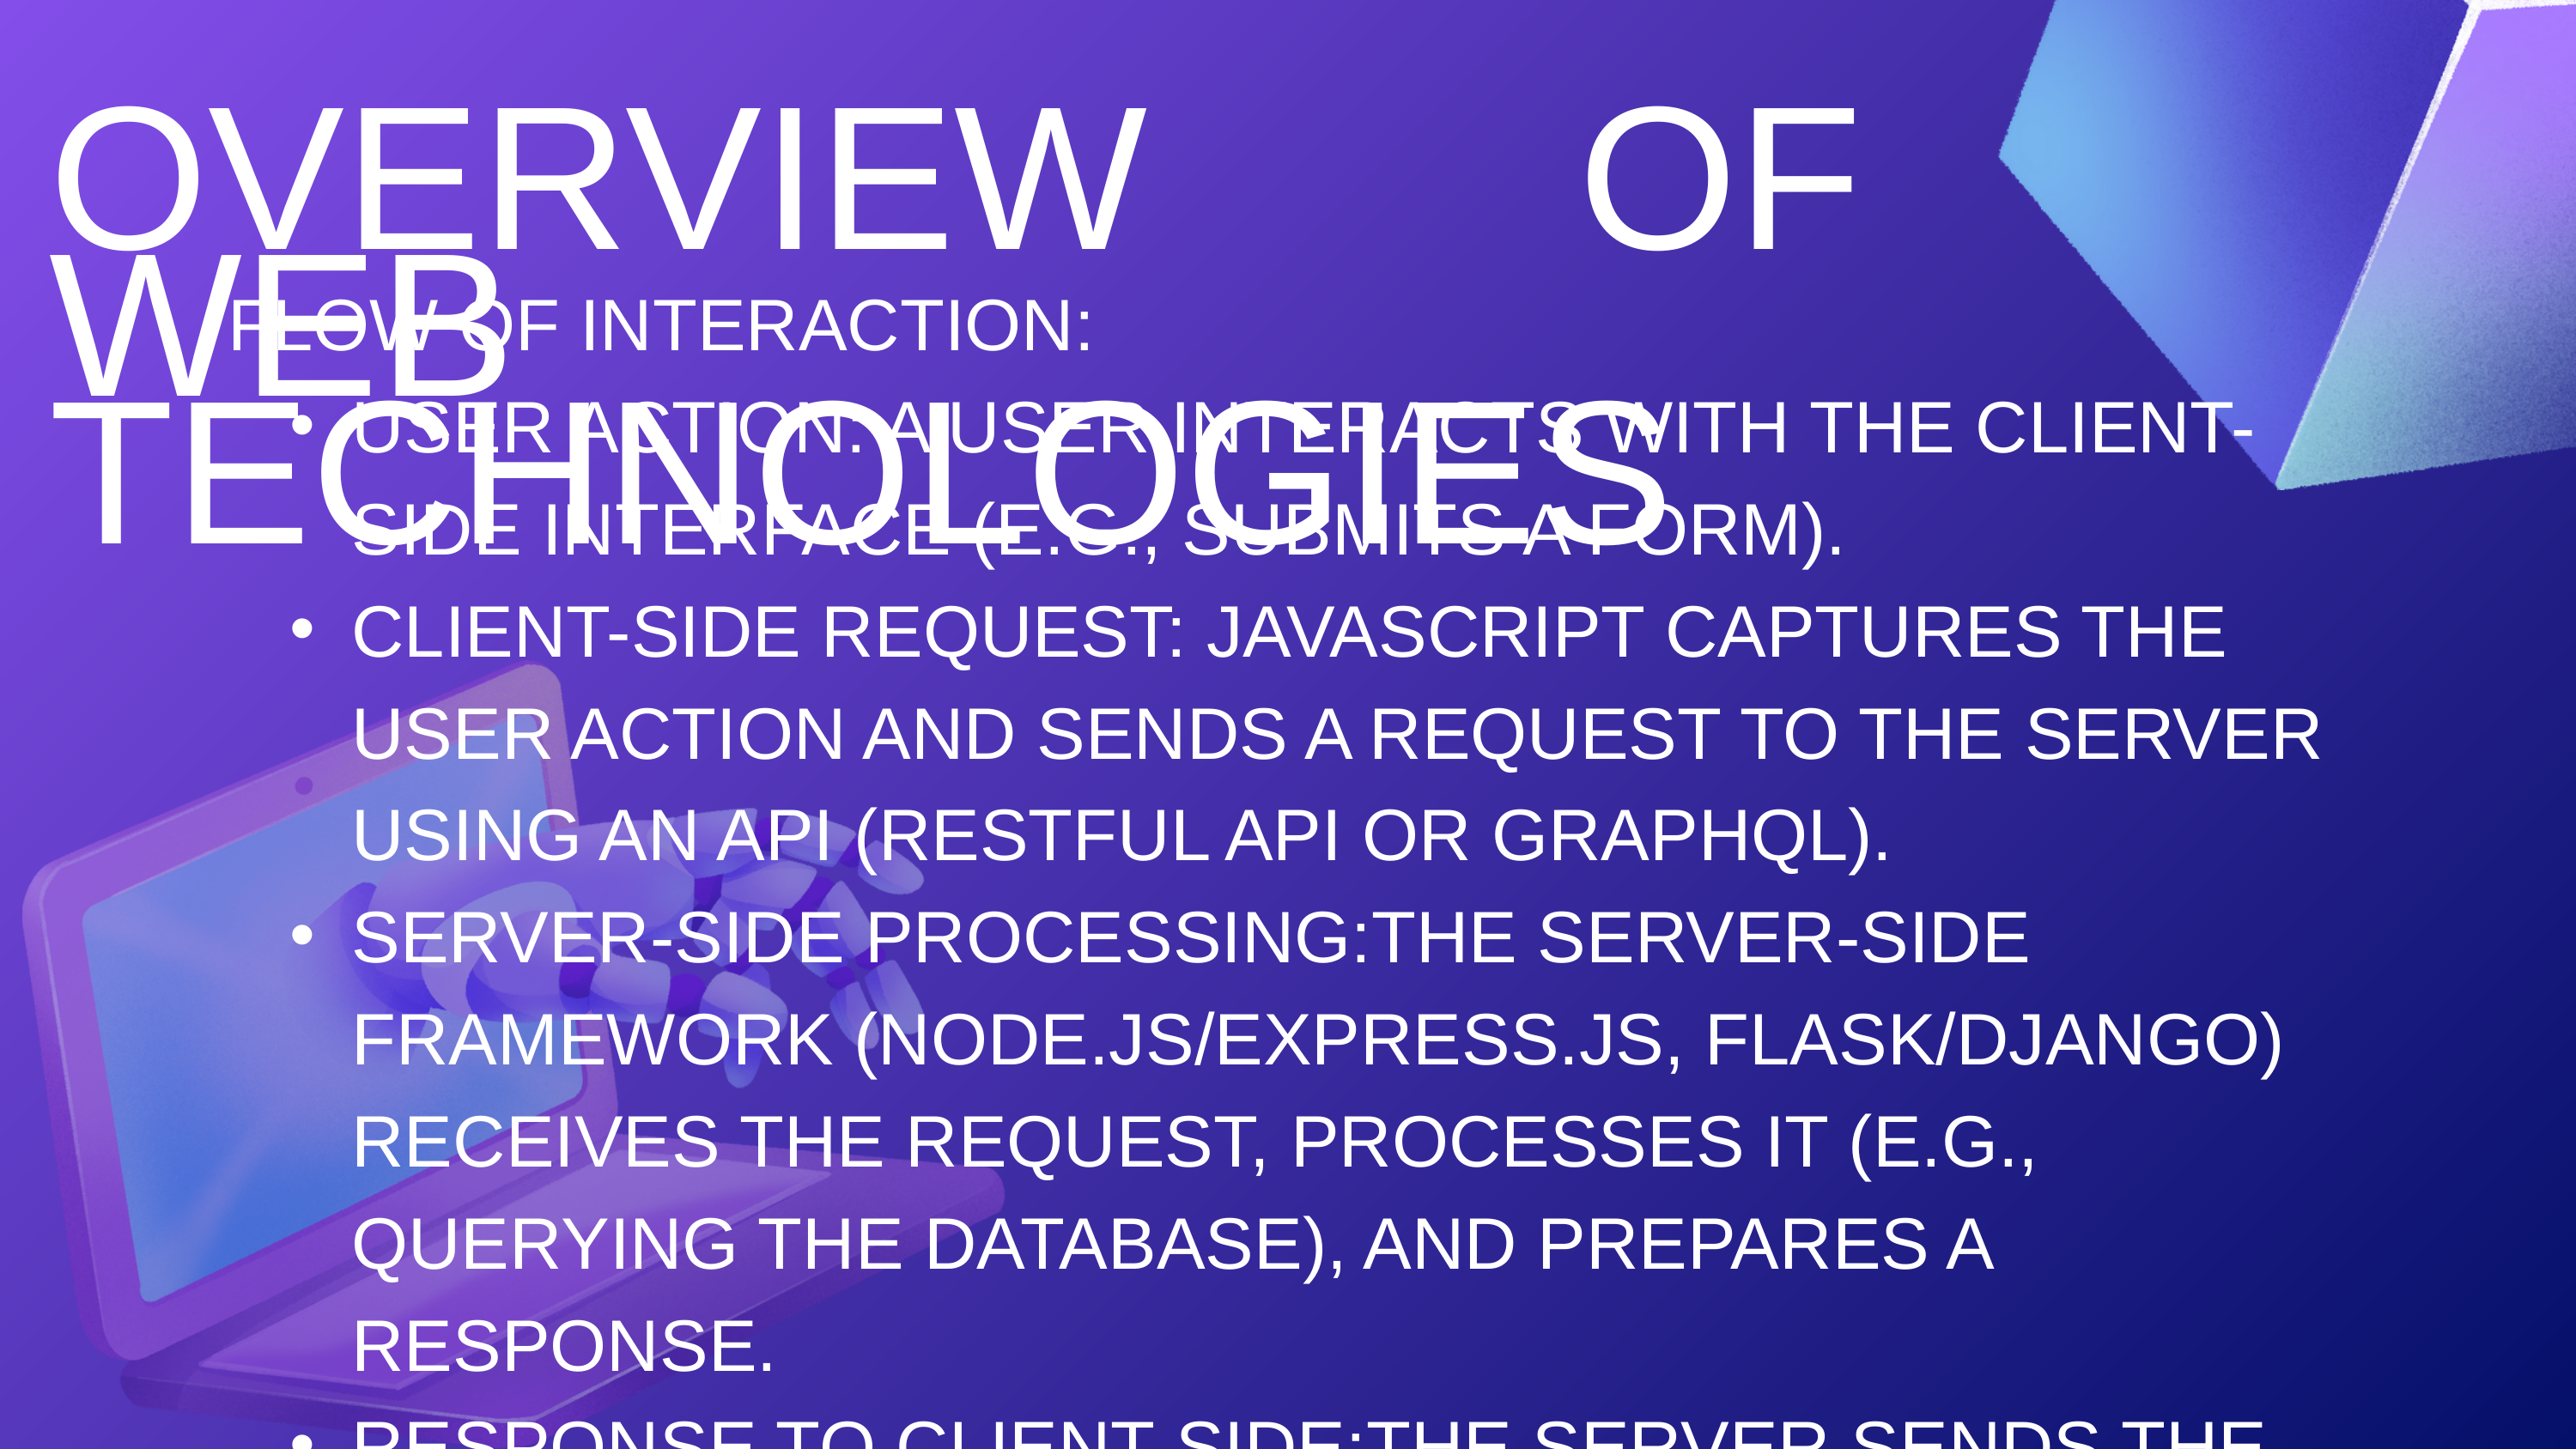

OVERVIEW OF WEB TECHNOLOGIES
FLOW OF INTERACTION:
USER ACTION: A USER INTERACTS WITH THE CLIENT-SIDE INTERFACE (E.G., SUBMITS A FORM).
CLIENT-SIDE REQUEST: JAVASCRIPT CAPTURES THE USER ACTION AND SENDS A REQUEST TO THE SERVER USING AN API (RESTFUL API OR GRAPHQL).
SERVER-SIDE PROCESSING:THE SERVER-SIDE FRAMEWORK (NODE.JS/EXPRESS.JS, FLASK/DJANGO) RECEIVES THE REQUEST, PROCESSES IT (E.G., QUERYING THE DATABASE), AND PREPARES A RESPONSE.
RESPONSE TO CLIENT-SIDE:THE SERVER SENDS THE PROCESSED DATA BACK TO THE CLIENT-SIDE IN THE FORM OF A JSON RESPONSE.
CLIENT-SIDE UPDATE:JAVASCRIPT UPDATES THE USER INTERFACE BASED ON THE DATA RECEIVED FROM THE SERVER, PROVIDING THE USER WITH REAL-TIME FEEDBACK OR NEW CONTENT.